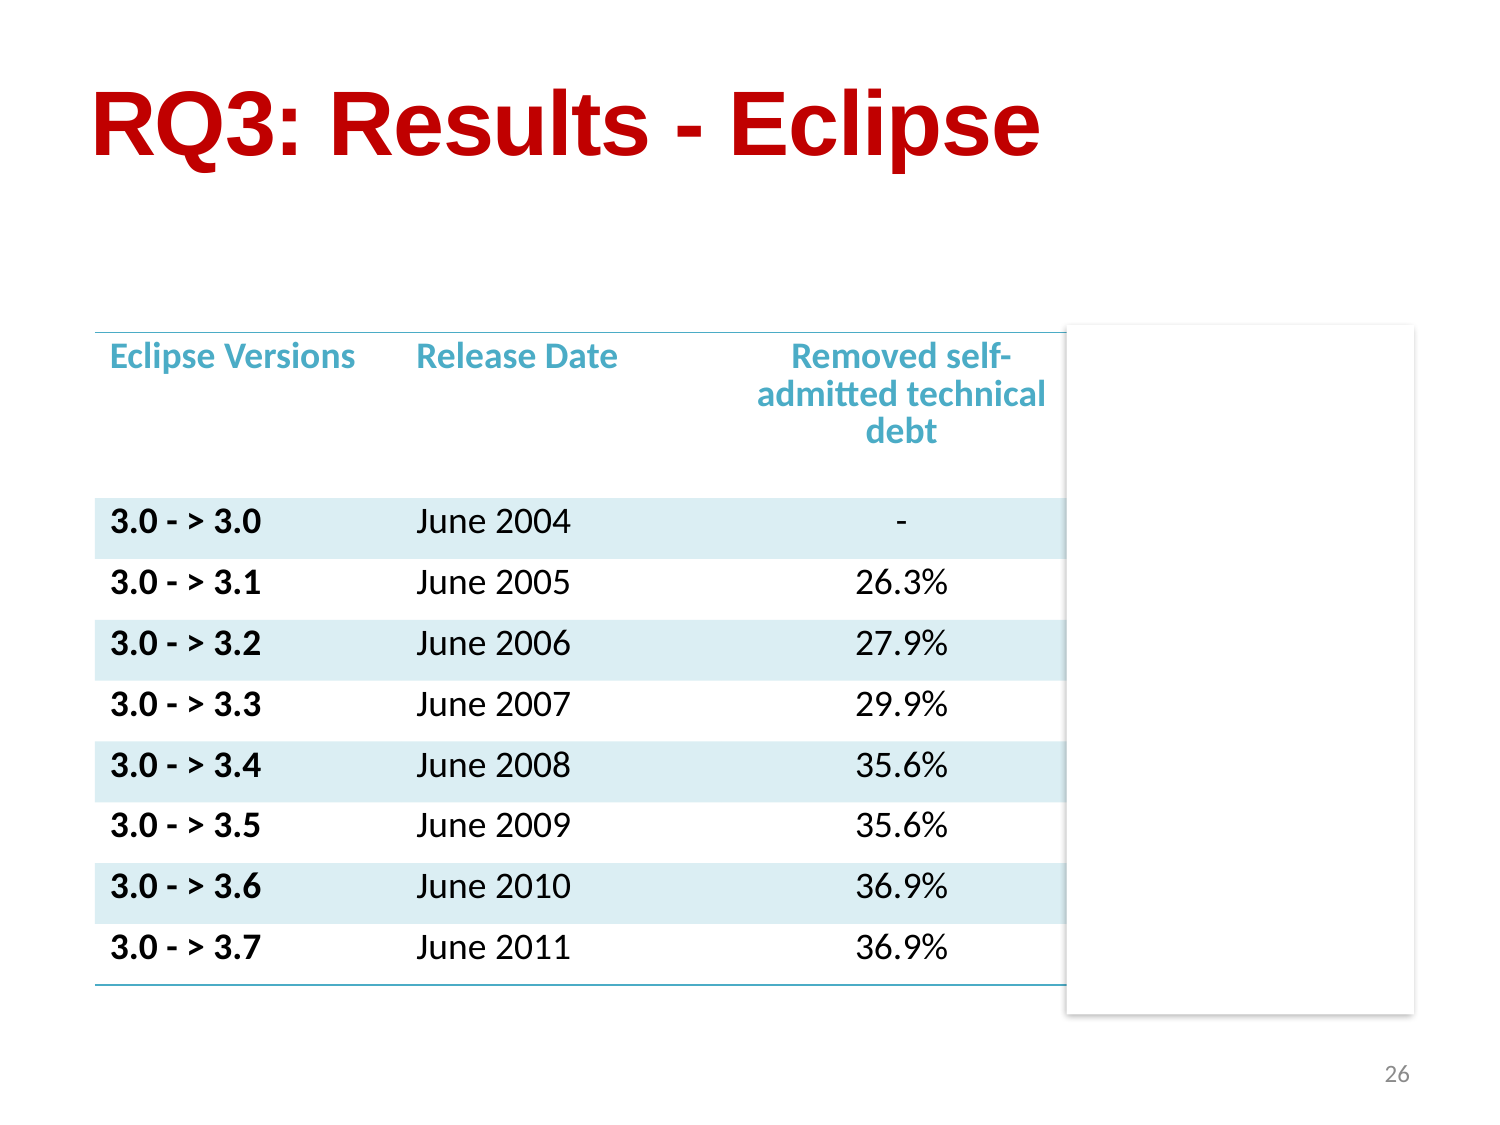

RQ3: Results - Eclipse

| Eclipse Versions | Release Date | Removed self-admitted technical debt | Change |
| --- | --- | --- | --- |
| 3.0 - > 3.0 | June 2004 | - | - |
| 3.0 - > 3.1 | June 2005 | 26.3% | 26.3% |
| 3.0 - > 3.2 | June 2006 | 27.9% | 1.6% |
| 3.0 - > 3.3 | June 2007 | 29.9% | 2% |
| 3.0 - > 3.4 | June 2008 | 35.6% | 5.7% |
| 3.0 - > 3.5 | June 2009 | 35.6% | 0% |
| 3.0 - > 3.6 | June 2010 | 36.9% | 1.3% |
| 3.0 - > 3.7 | June 2011 | 36.9% | 0% |
26